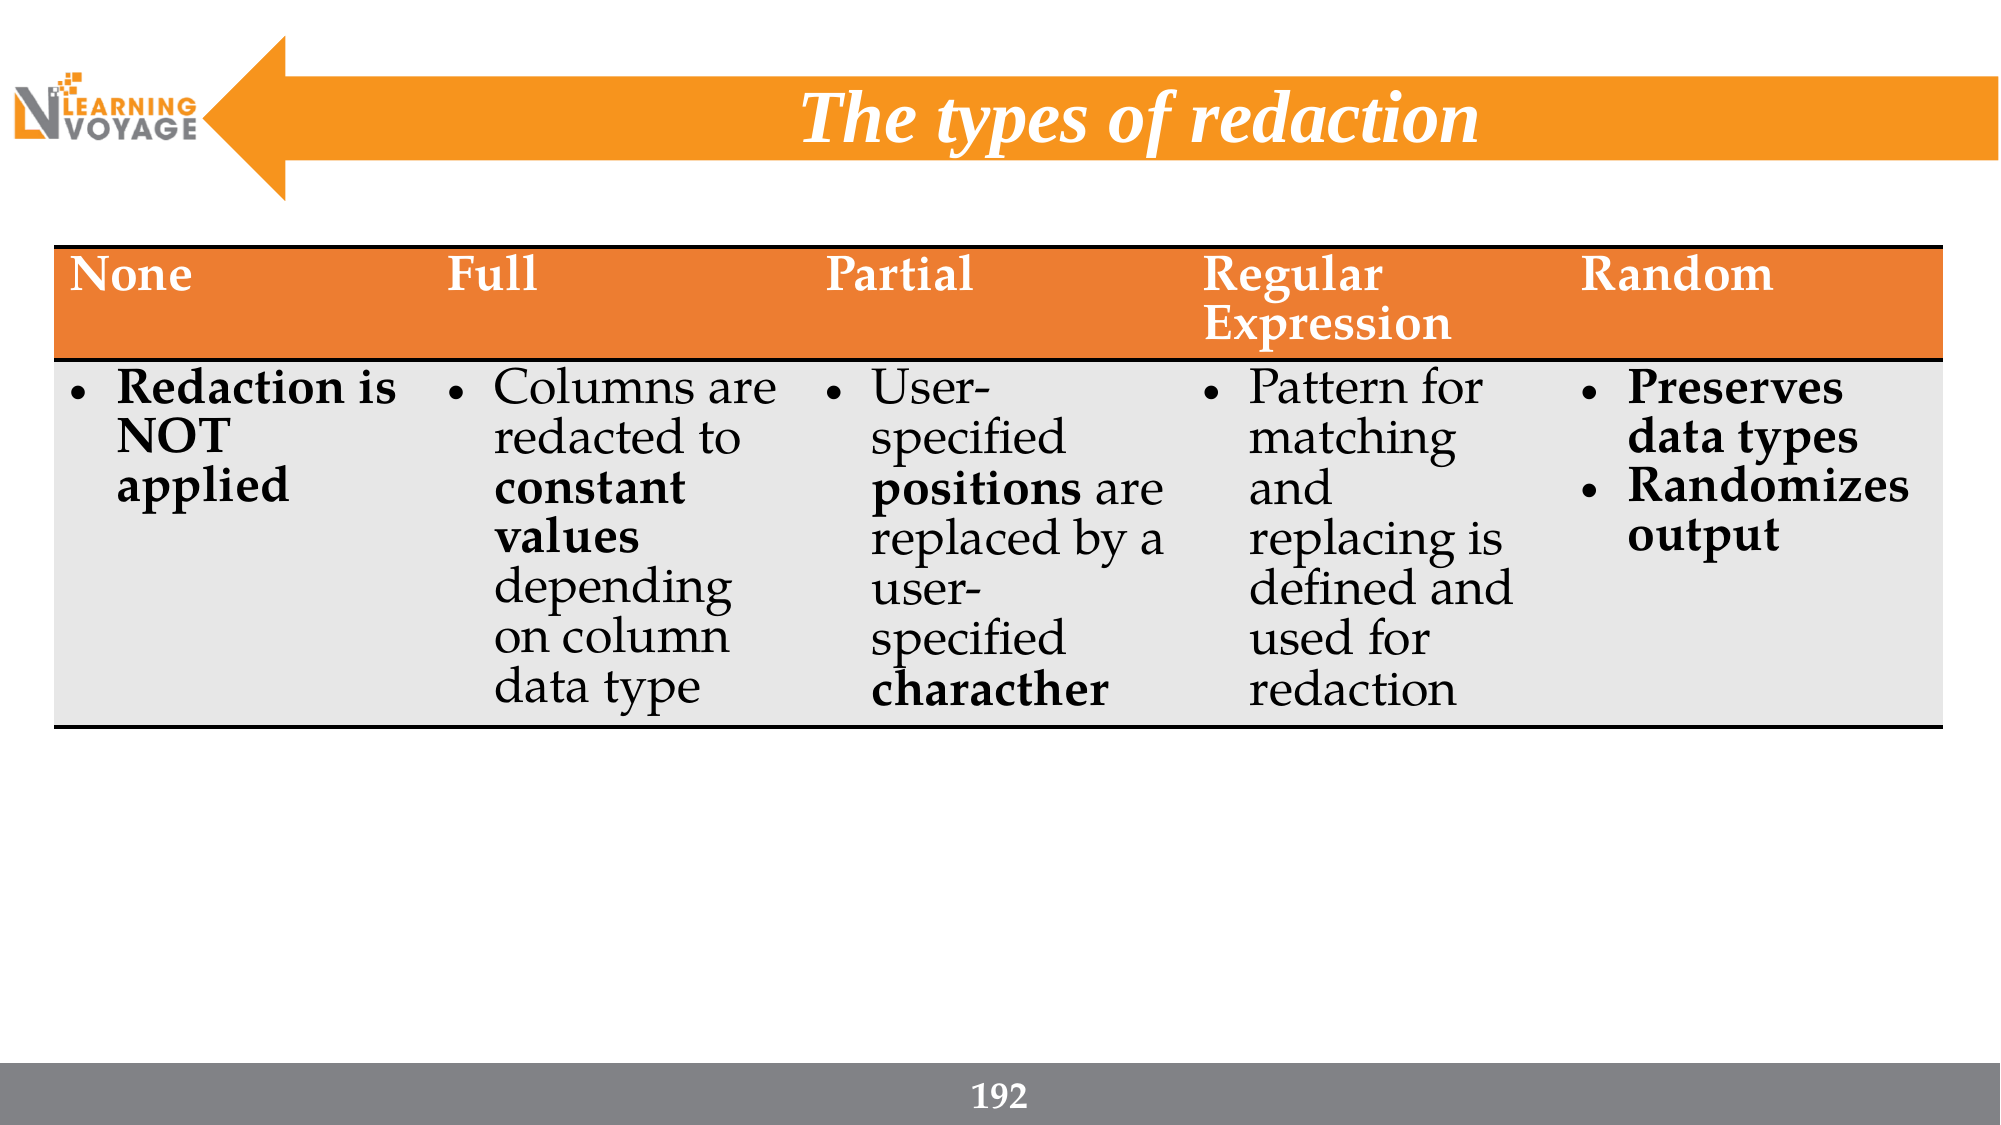

# The types of redaction
| None | Full | Partial | Regular Expression | Random |
| --- | --- | --- | --- | --- |
| Redaction is NOT applied | Columns are redacted to constant values depending on column data type | User-specified positions are replaced by a user-specified characther | Pattern for matching and replacing is defined and used for redaction | Preserves data types Randomizes output |
192